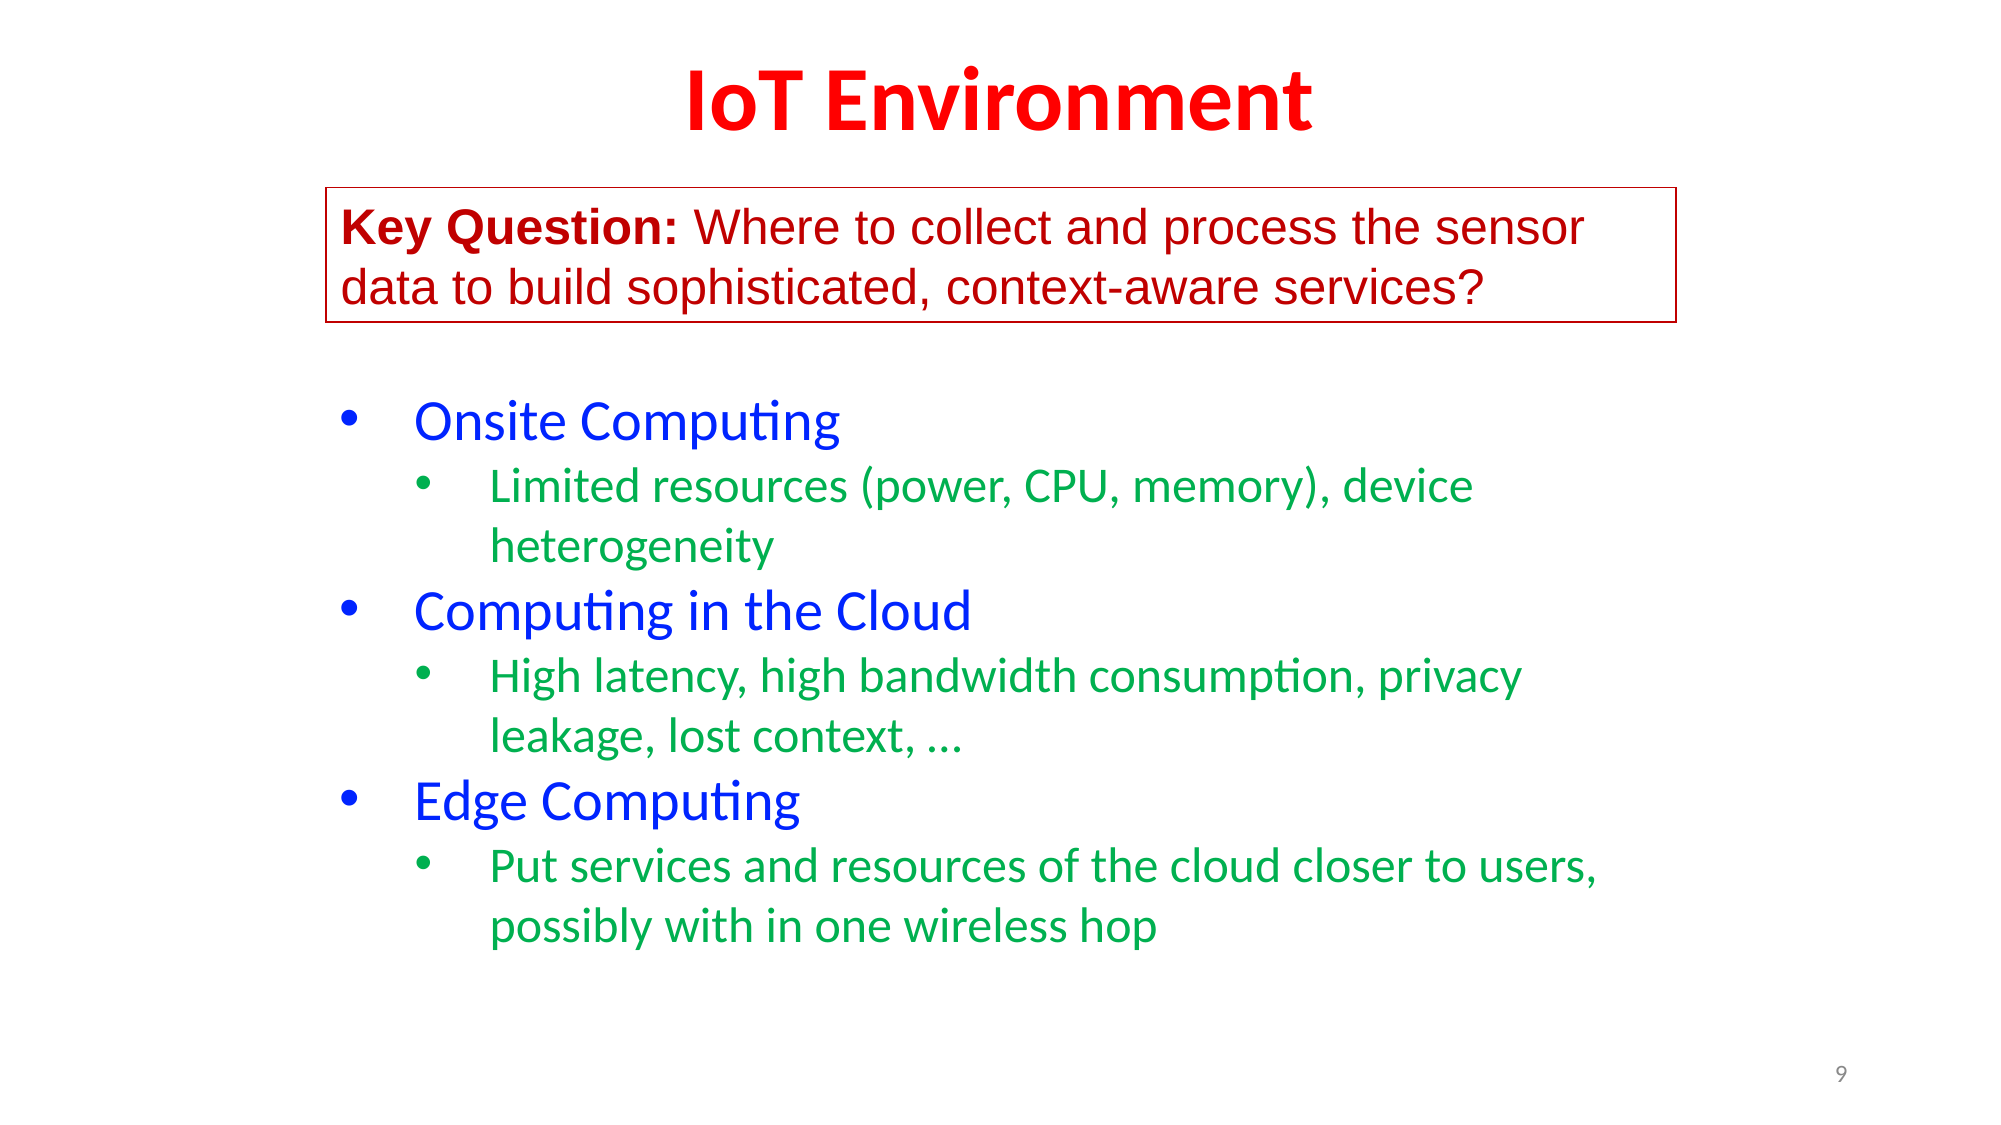

IoT Environment
Key Question: Where to collect and process the sensor data to build sophisticated, context-aware services?
Onsite Computing
Limited resources (power, CPU, memory), device heterogeneity
Computing in the Cloud
High latency, high bandwidth consumption, privacy leakage, lost context, …
Edge Computing
Put services and resources of the cloud closer to users, possibly with in one wireless hop
9